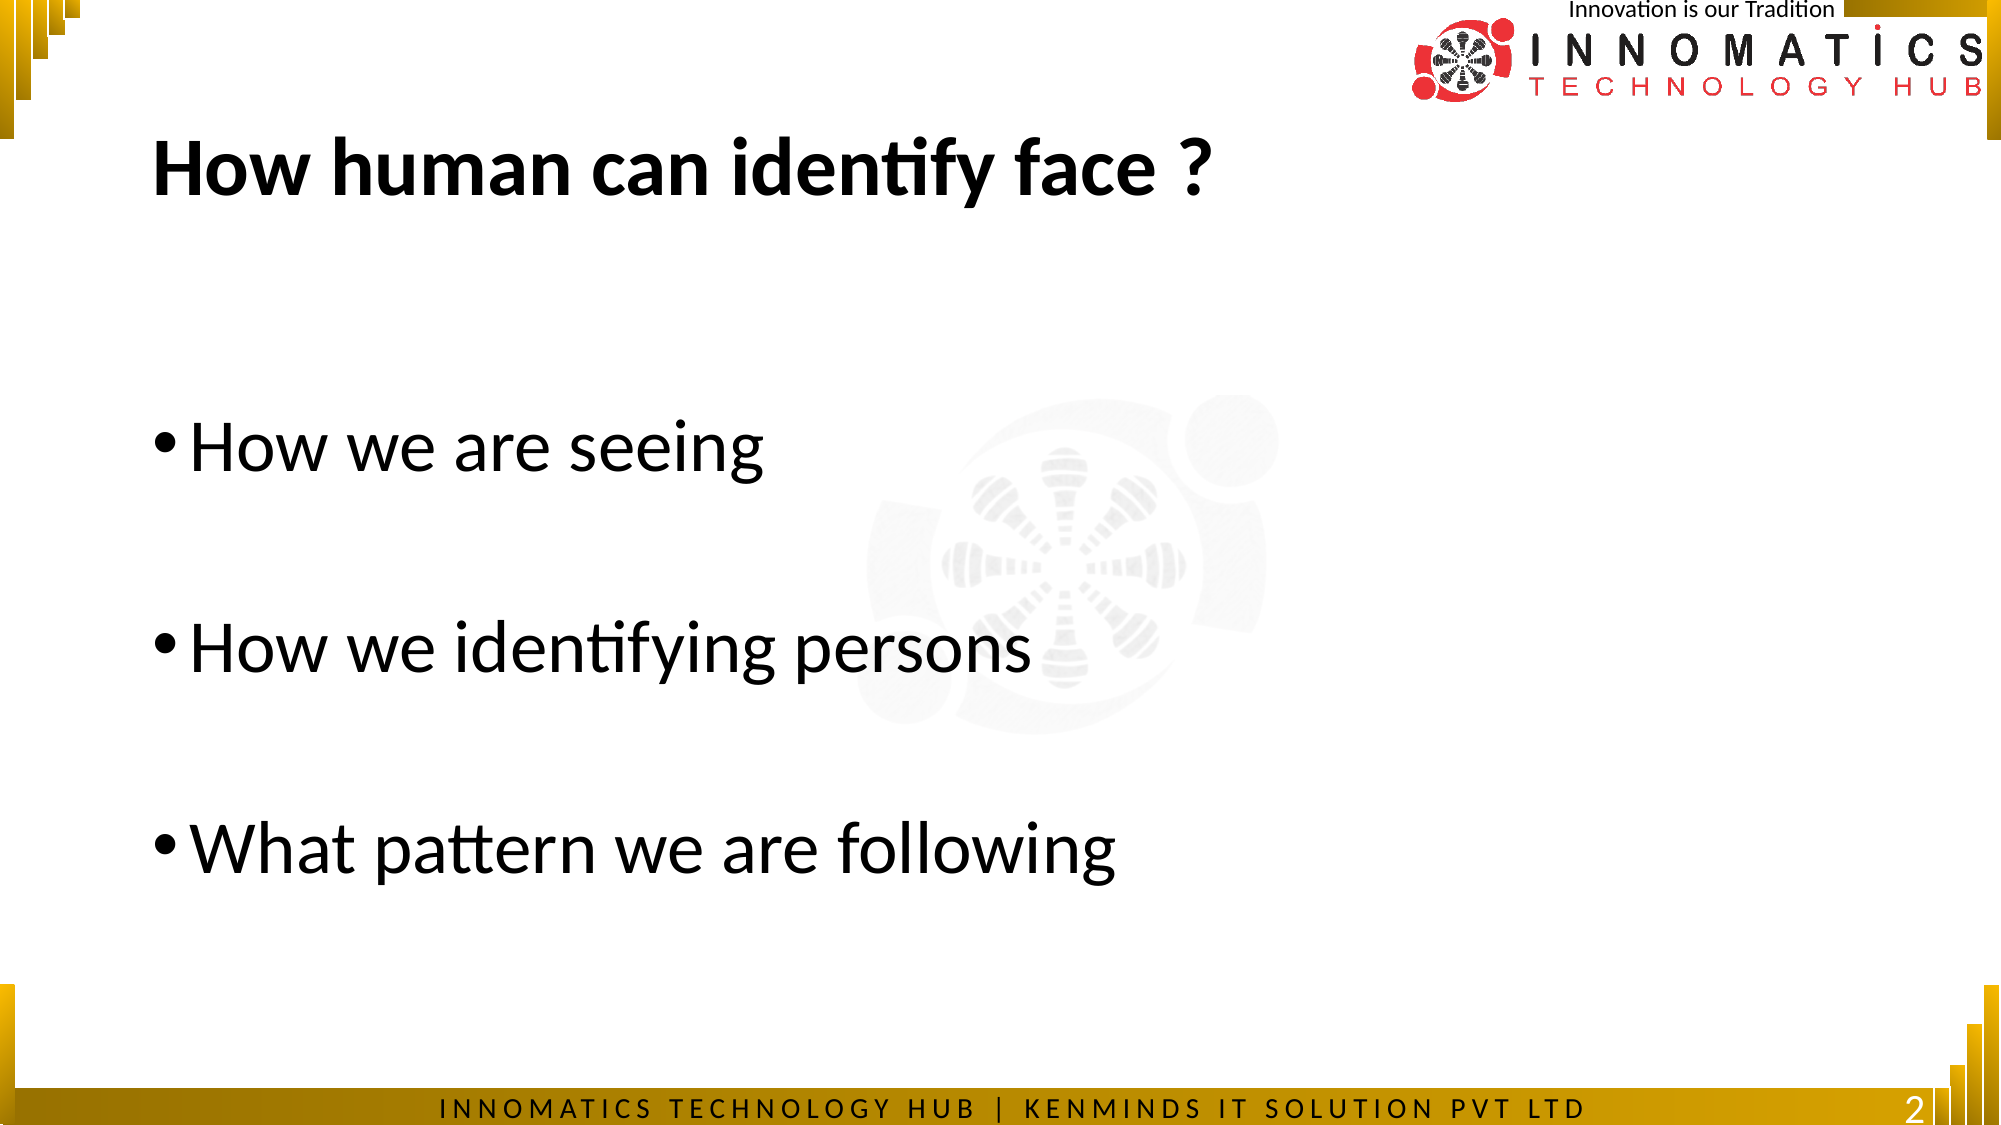

# How human can identify face ?
How we are seeing
How we identifying persons
What pattern we are following